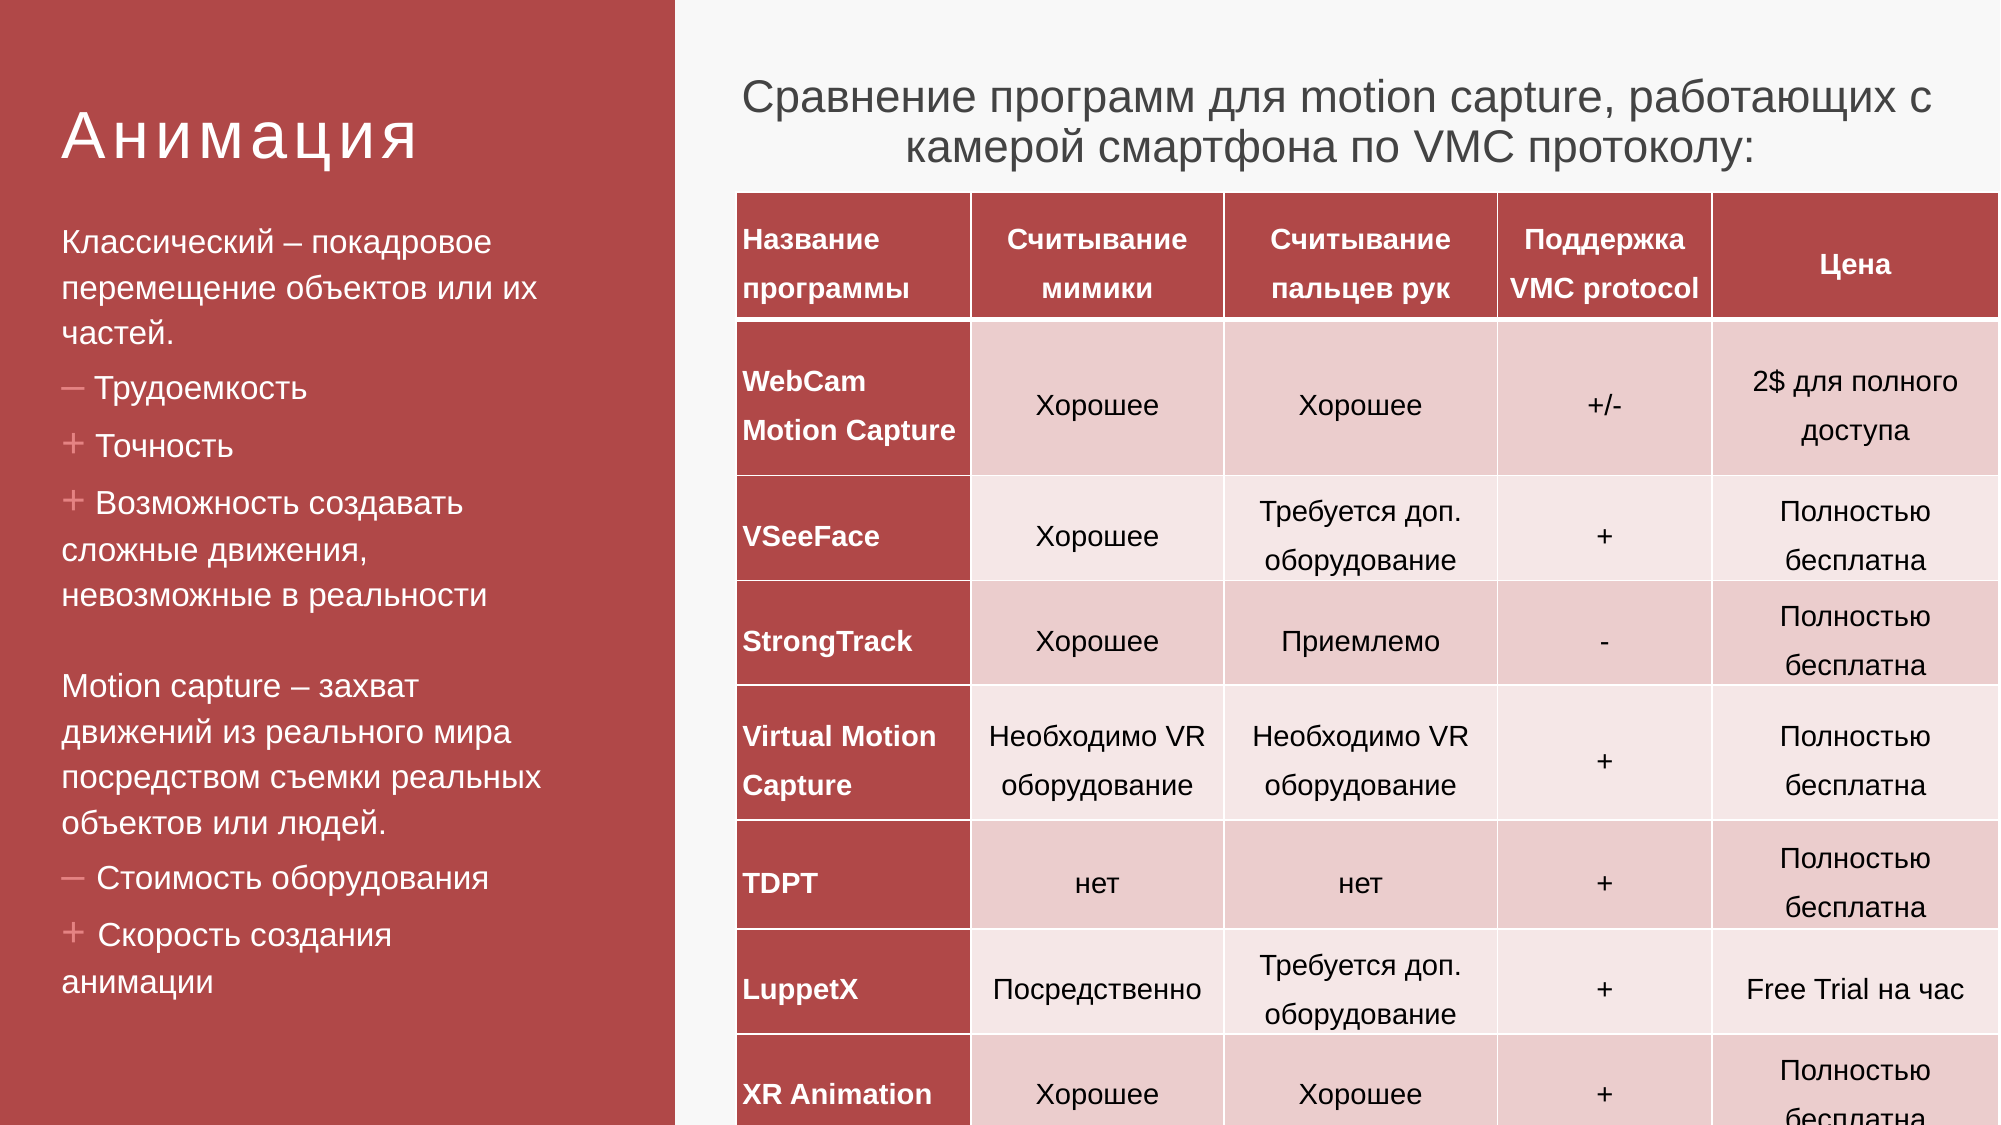

Сравнение программ для motion capture, работающих с камерой смартфона по VMC протоколу:
Анимация
| Название программы | Считывание мимики | Считывание пальцев рук | Поддержка VMC protocol | Цена |
| --- | --- | --- | --- | --- |
| WebCam Motion Capture | Хорошее | Хорошее | +/- | 2$ для полного доступа |
| VSeeFace | Хорошее | Требуется доп. оборудование | + | Полностью бесплатна |
| StrongTrack | Хорошее | Приемлемо | - | Полностью бесплатна |
| Virtual Motion Capture | Необходимо VR оборудование | Необходимо VR оборудование | + | Полностью бесплатна |
| TDPT | нет | нет | + | Полностью бесплатна |
| LuppetX | Посредственно | Требуется доп. оборудование | + | Free Trial на час |
| XR Animation | Хорошее | Хорошее | + | Полностью бесплатна |
Классический – покадровое перемещение объектов или их частей.
– Трудоемкость
+ Точность
+ Возможность создавать сложные движения, невозможные в реальности

Motion capture – захват движений из реального мира посредством съемки реальных объектов или людей.
– Стоимость оборудования
+ Скорость создания анимации